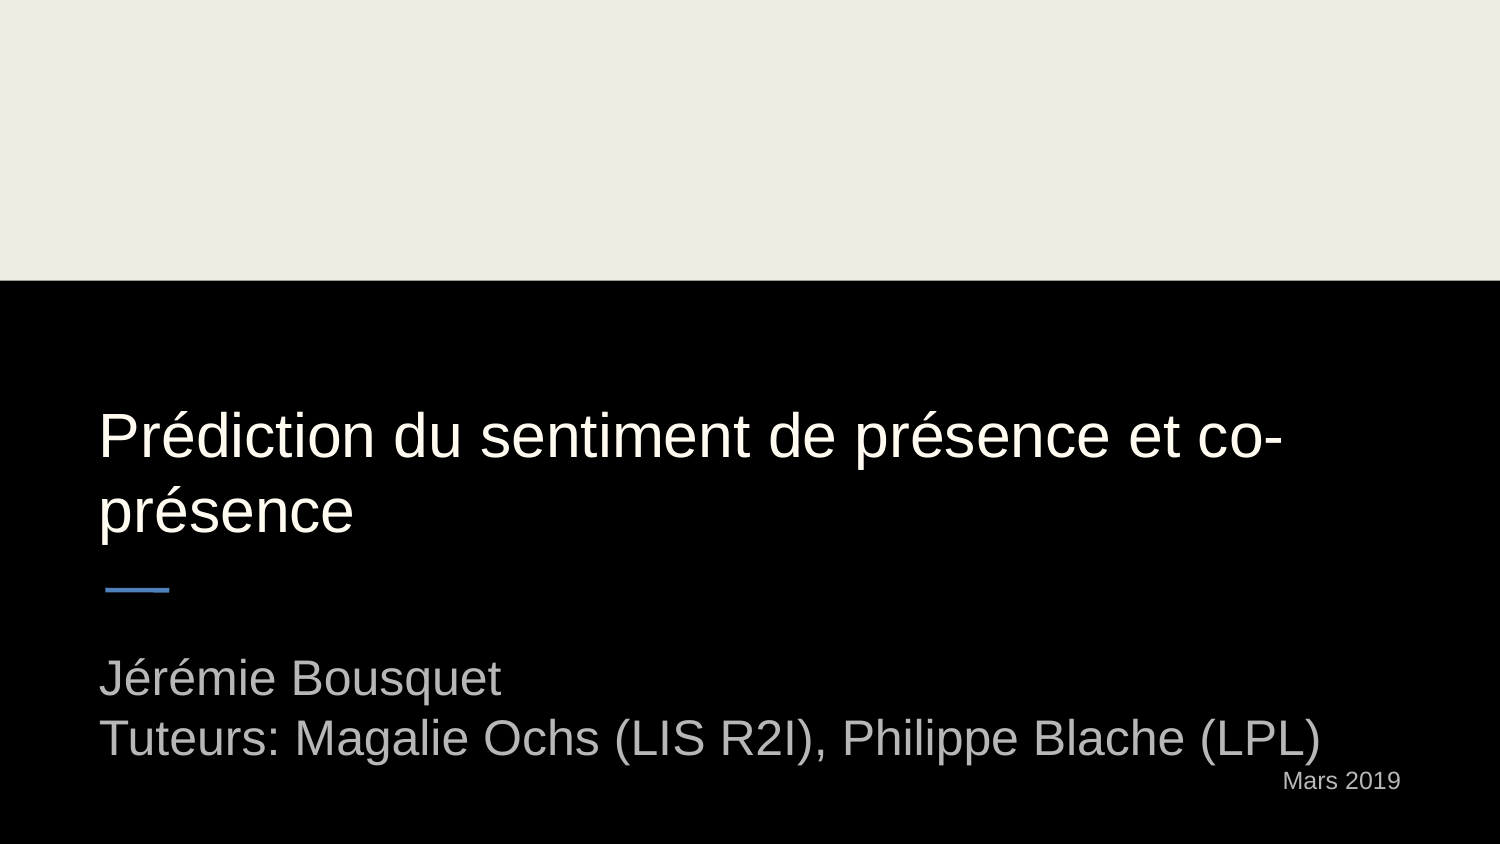

Prédiction du sentiment de présence et co-présence
Jérémie Bousquet
Tuteurs: Magalie Ochs (LIS R2I), Philippe Blache (LPL)
Mars 2019